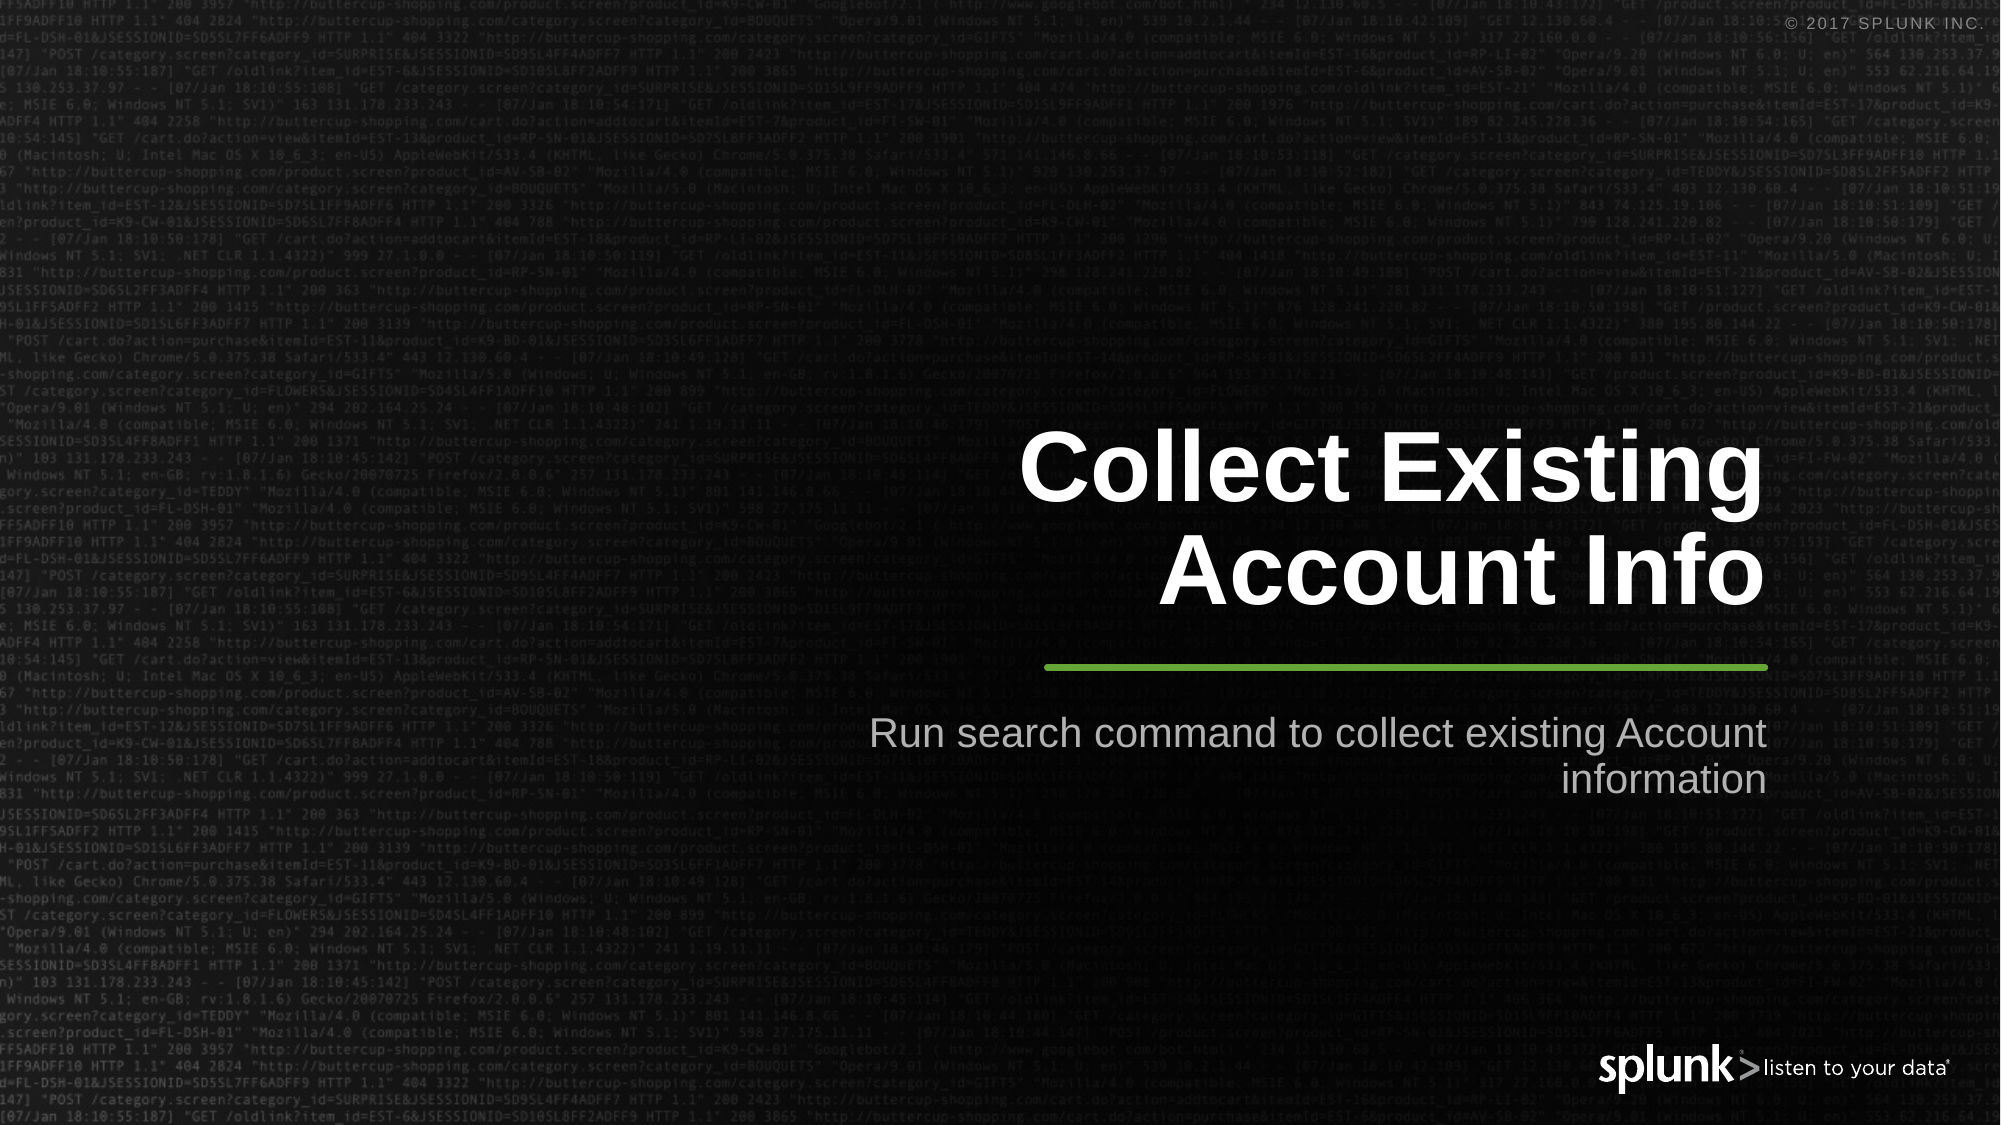

# Collect Existing Account Info
Run search command to collect existing Account information